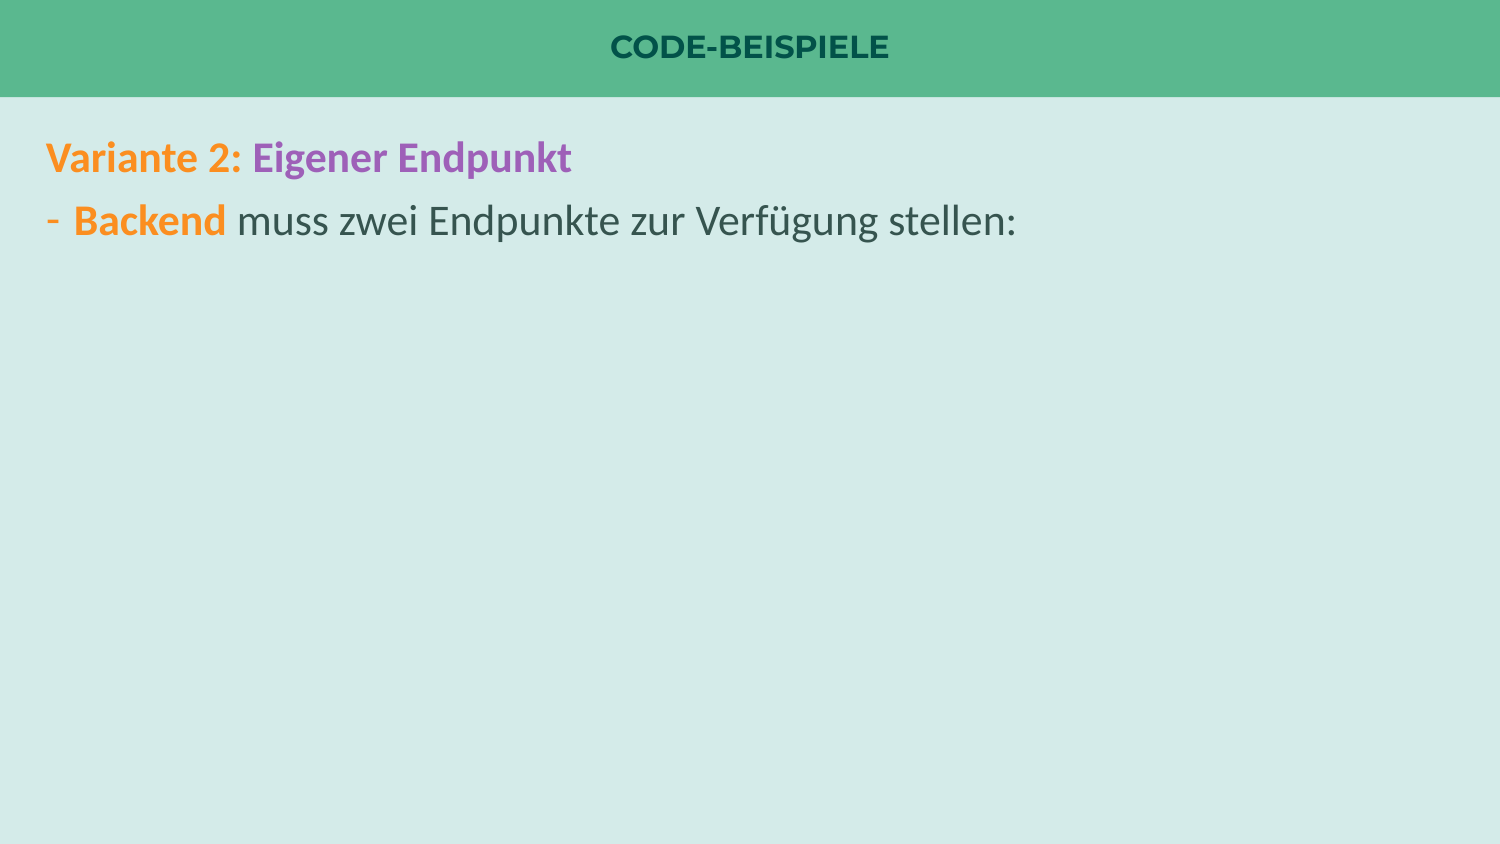

# Code-Beispiele
Variante 2: Eigener Endpunkt
Backend muss zwei Endpunkte zur Verfügung stellen: